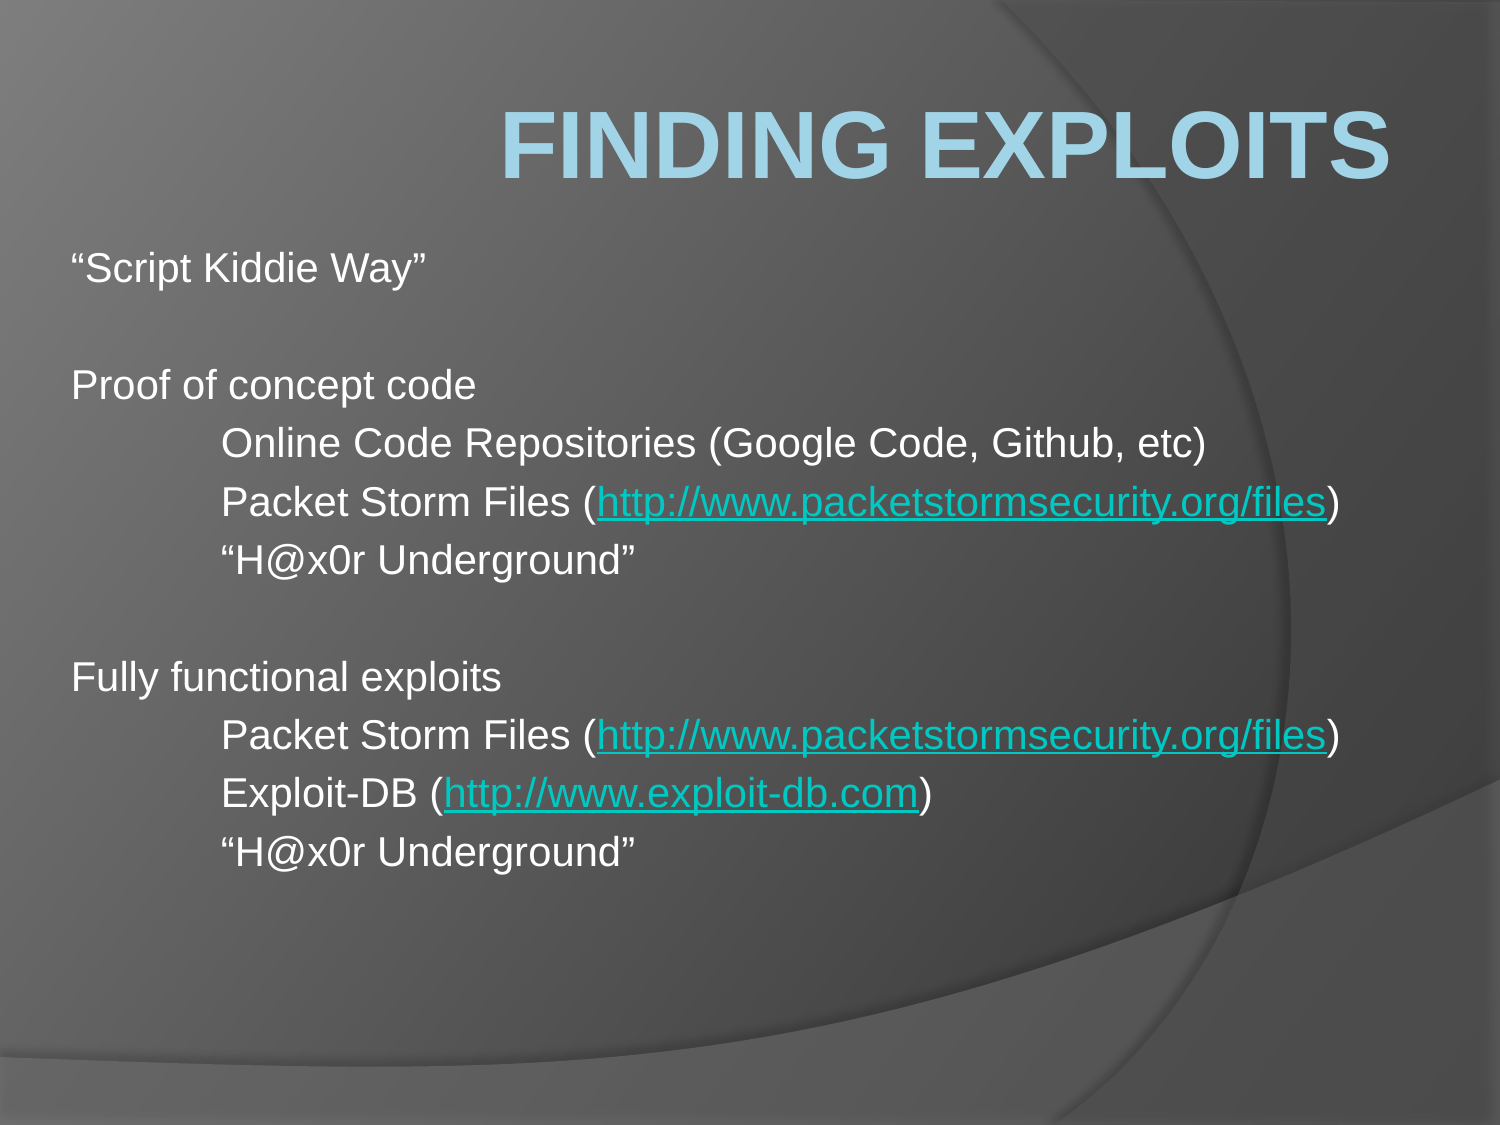

# Finding Exploits
“Script Kiddie Way”

Proof of concept code
	Online Code Repositories (Google Code, Github, etc)
	Packet Storm Files (http://www.packetstormsecurity.org/files)
	“H@x0r Underground”

Fully functional exploits
	Packet Storm Files (http://www.packetstormsecurity.org/files)
	Exploit-DB (http://www.exploit-db.com)
	“H@x0r Underground”